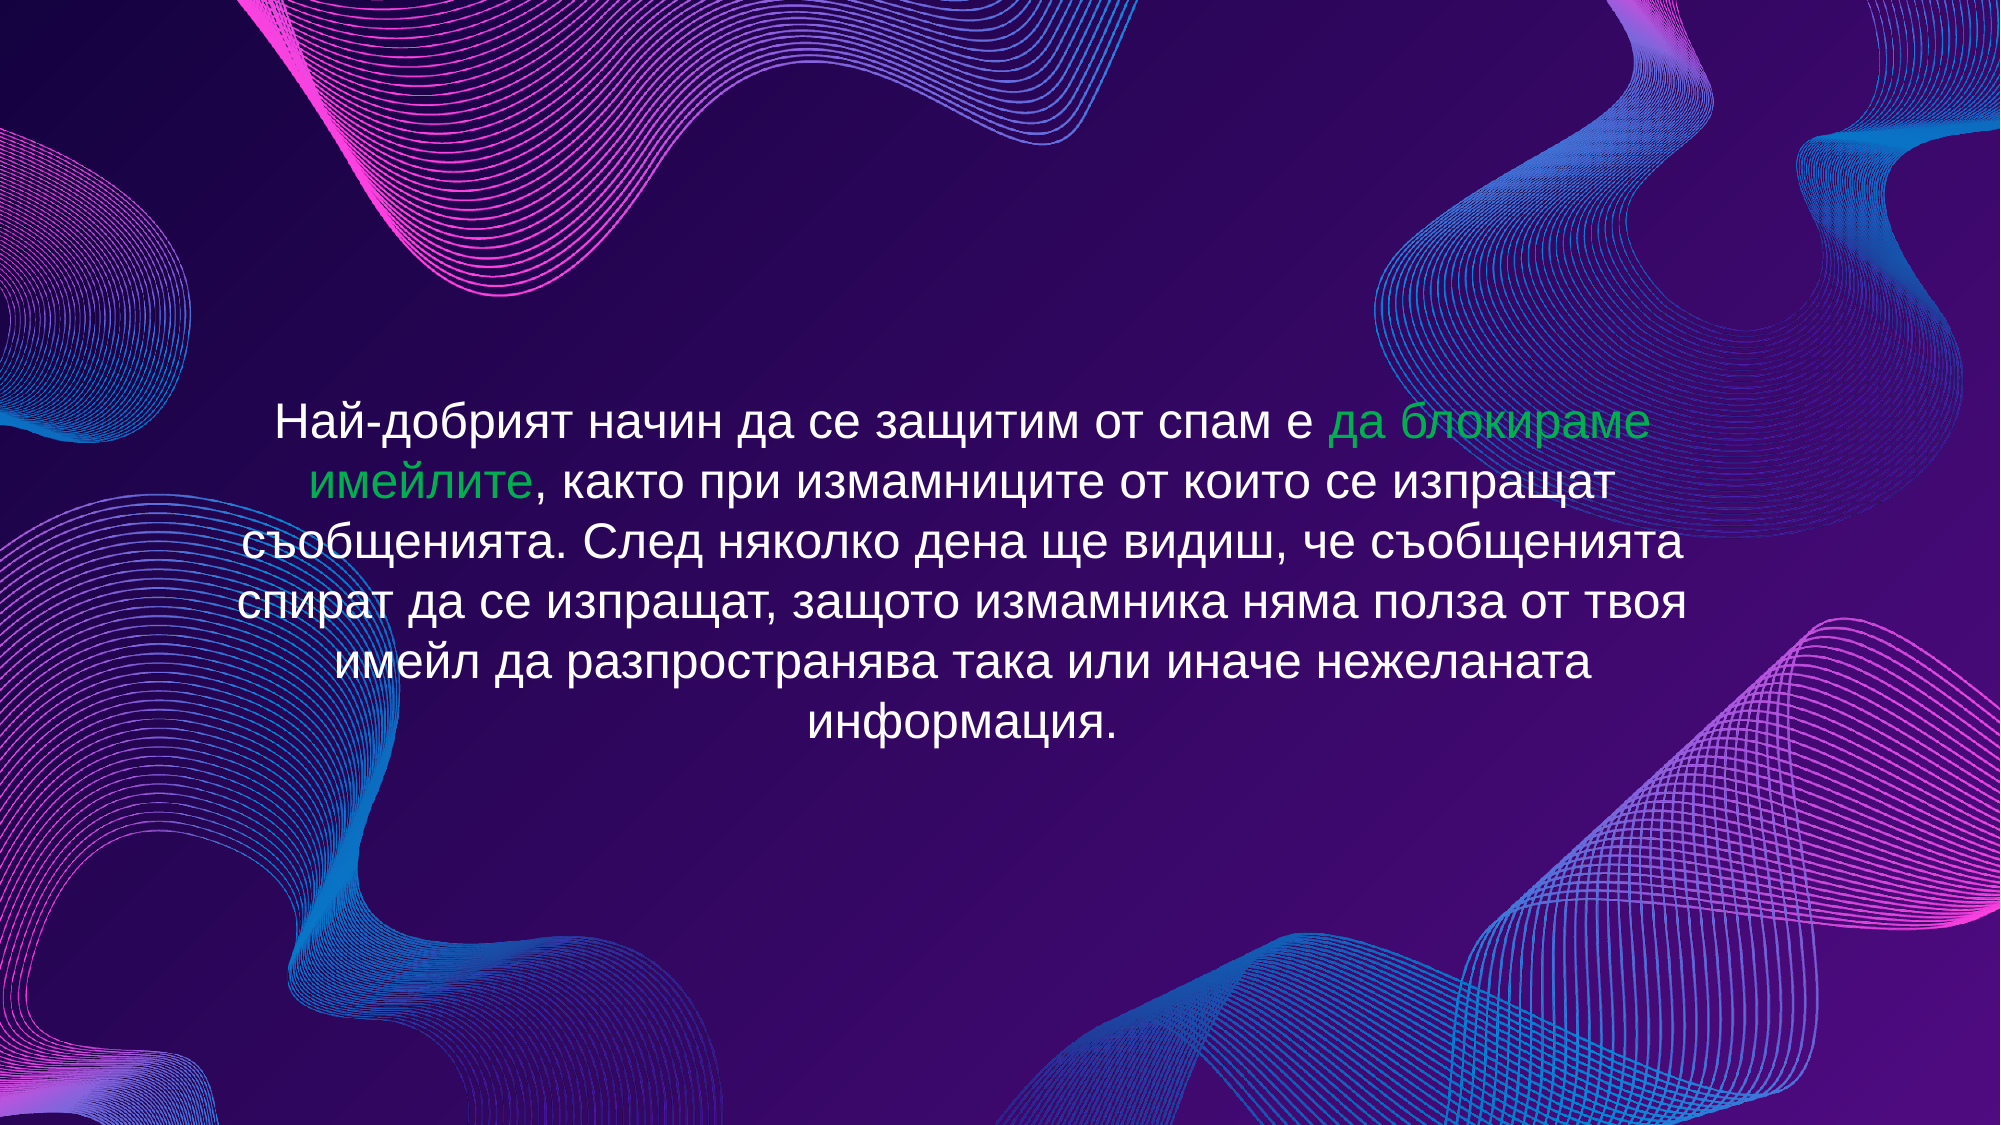

Най-добрият начин да се защитим от спам е да блокираме имейлите, както при измамниците от които се изпращат съобщенията. След няколко дена ще видиш, че съобщенията спират да се изпращат, защото измамника няма полза от твоя имейл да разпространява така или иначе нежеланата информация.